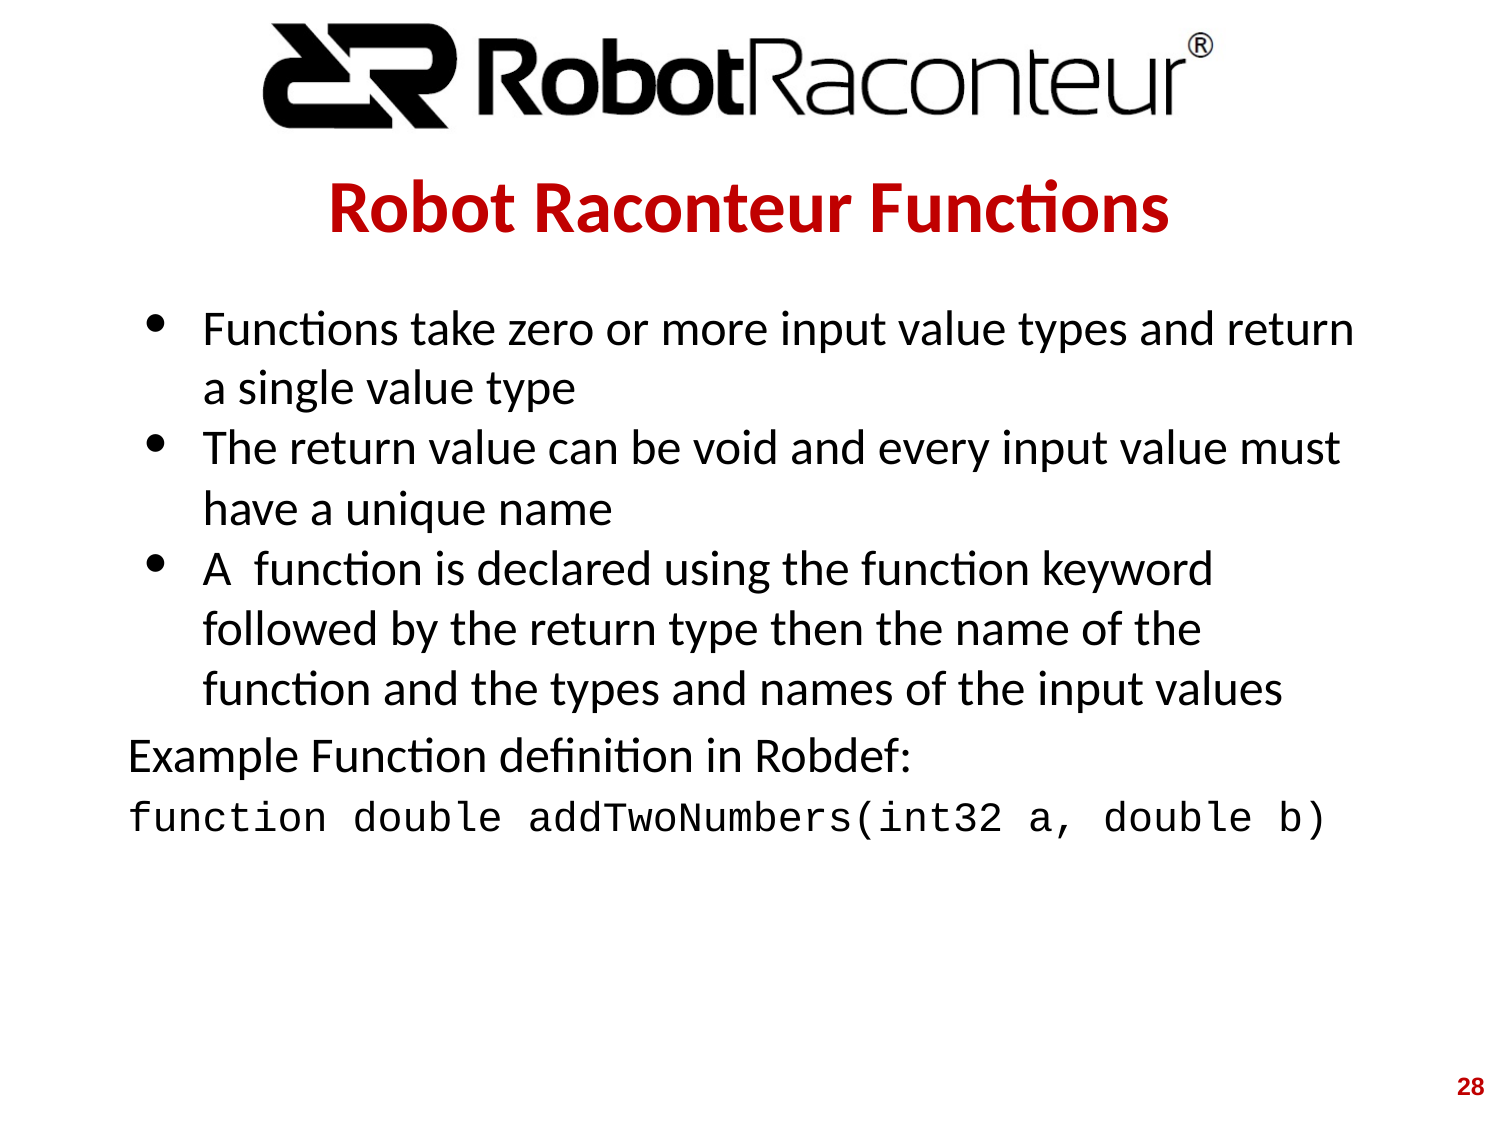

# Robot Raconteur Functions
Functions take zero or more input value types and return a single value type
The return value can be void and every input value must have a unique name
A  function is declared using the function keyword followed by the return type then the name of the function and the types and names of the input values
Example Function definition in Robdef:
function double addTwoNumbers(int32 a, double b)
28